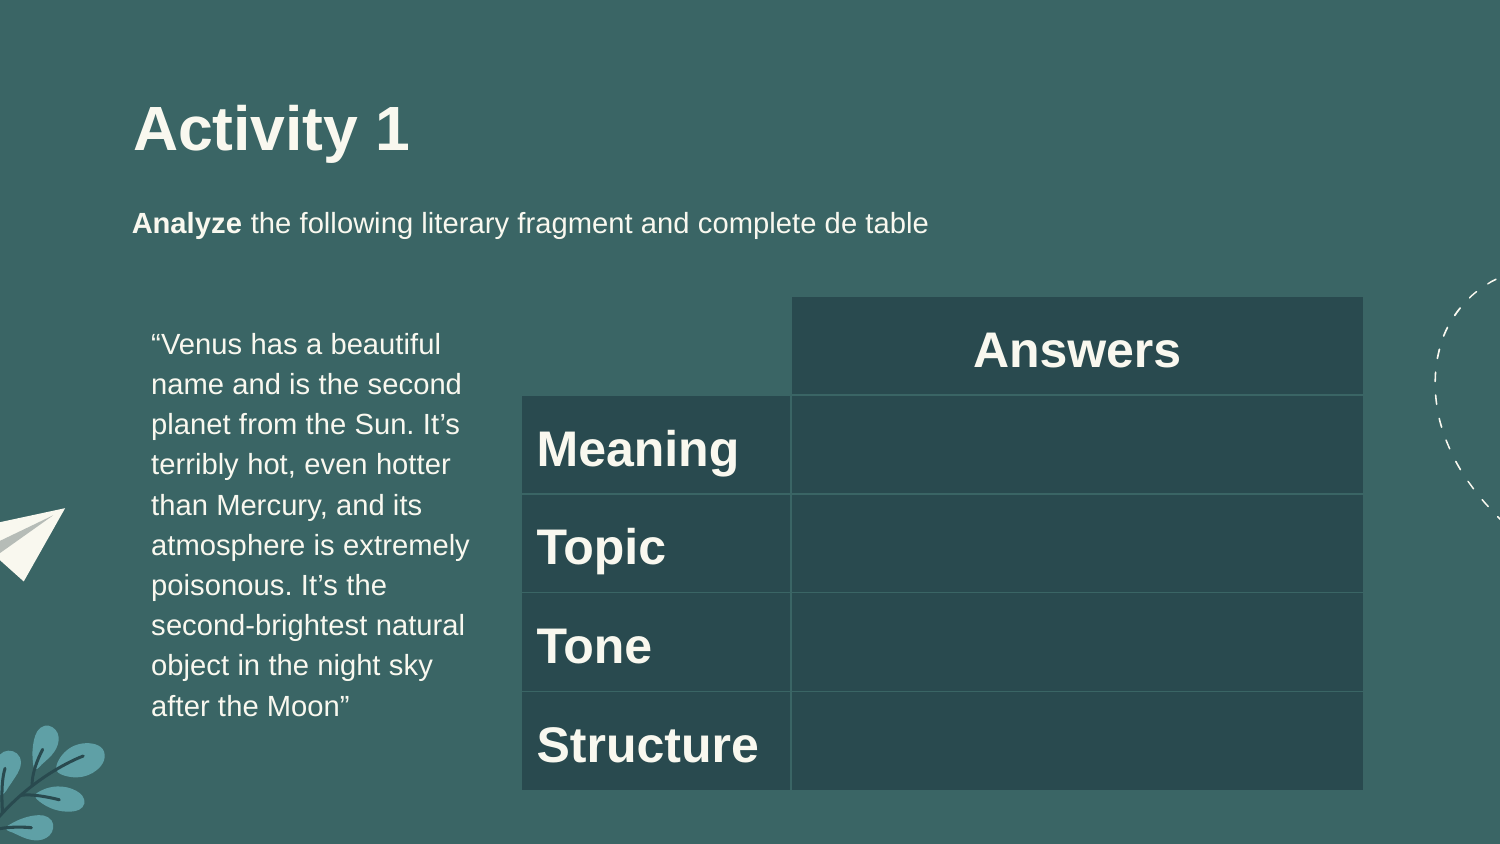

# Activity 1
Analyze the following literary fragment and complete de table
|  | Answers |
| --- | --- |
| Meaning |  |
| Topic |  |
| Tone |  |
| Structure |  |
“Venus has a beautiful name and is the second planet from the Sun. It’s terribly hot, even hotter than Mercury, and its atmosphere is extremely poisonous. It’s the second-brightest natural object in the night sky after the Moon”